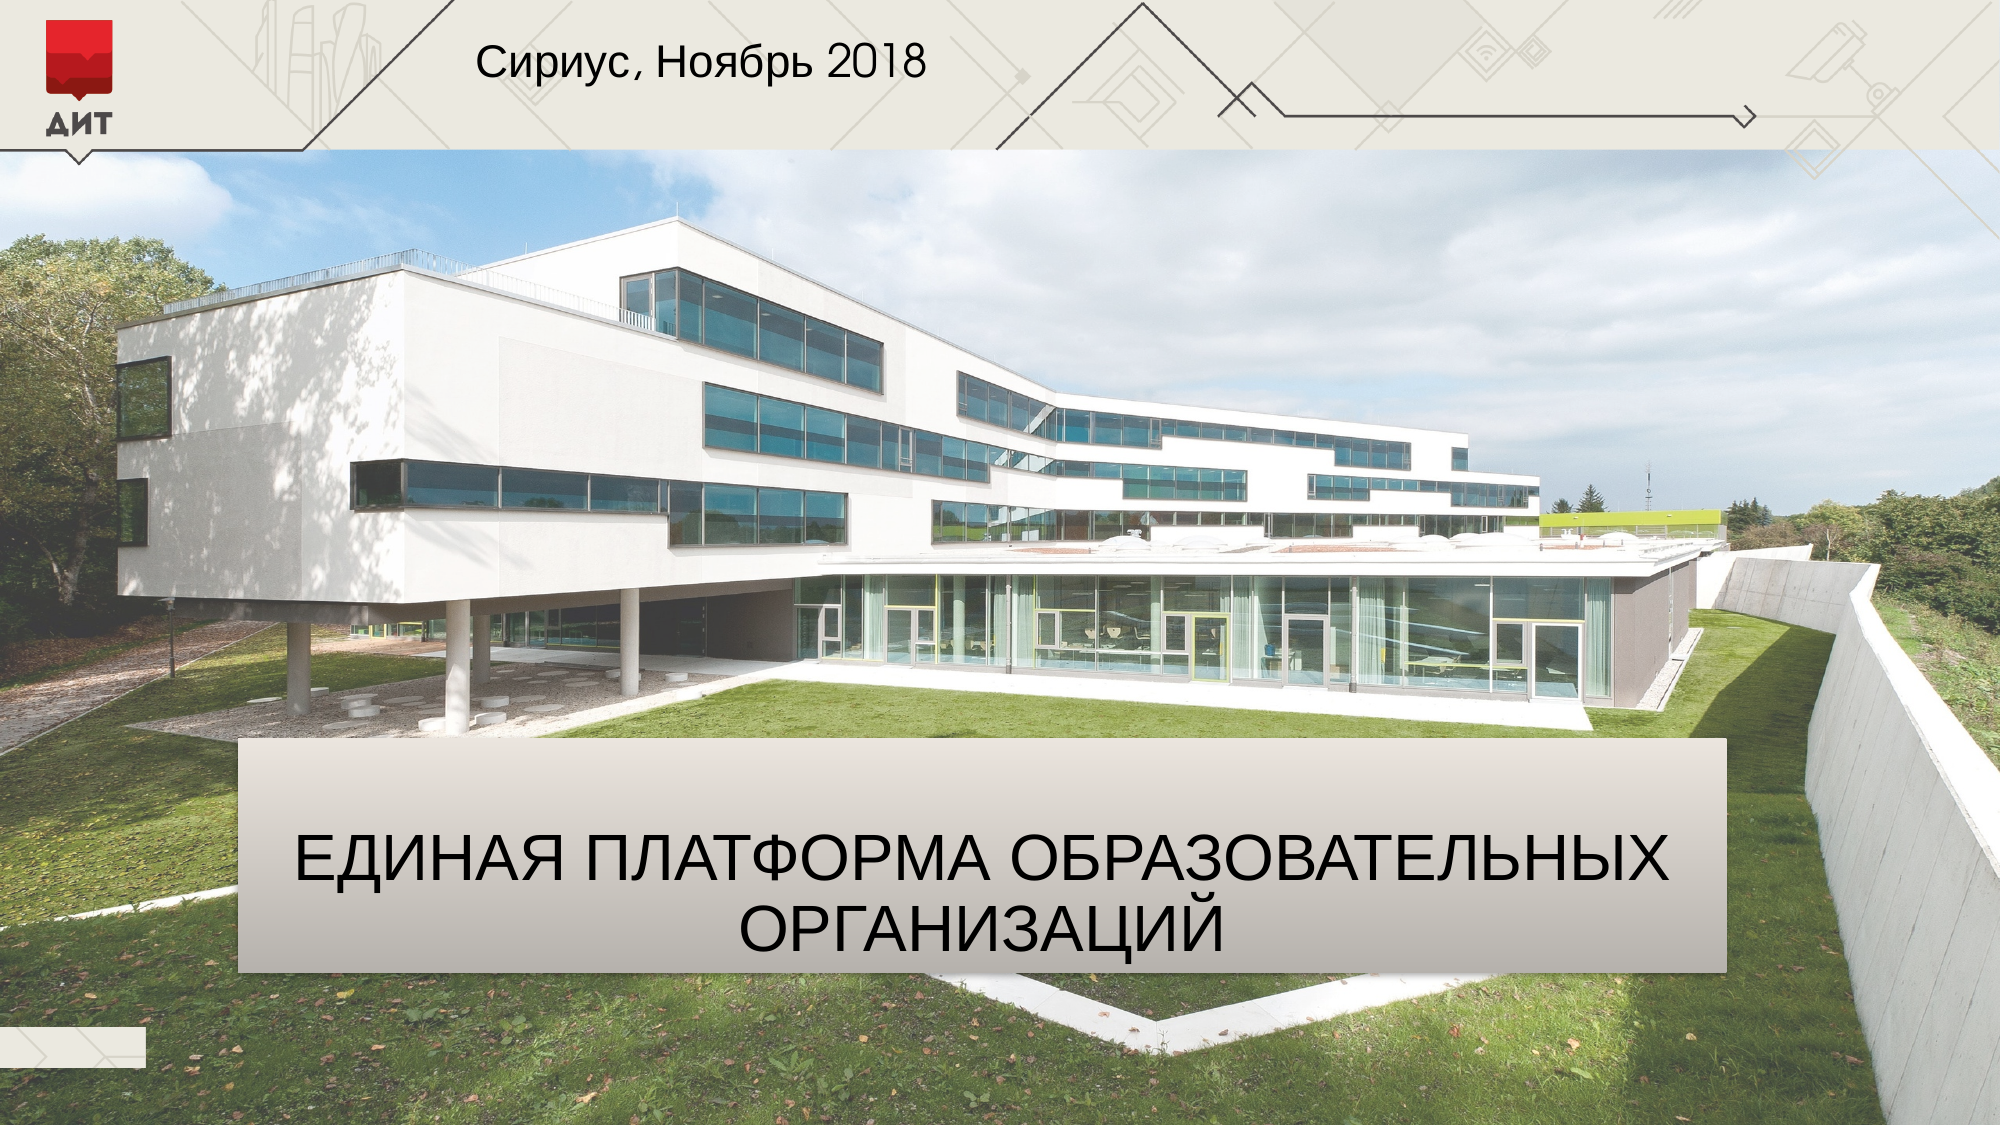

Сириус, Ноябрь 2018

ЕДИНАЯ ПЛАТФОРМА ОБРАЗОВАТЕЛЬНЫХ
ОРГАНИЗАЦИЙ